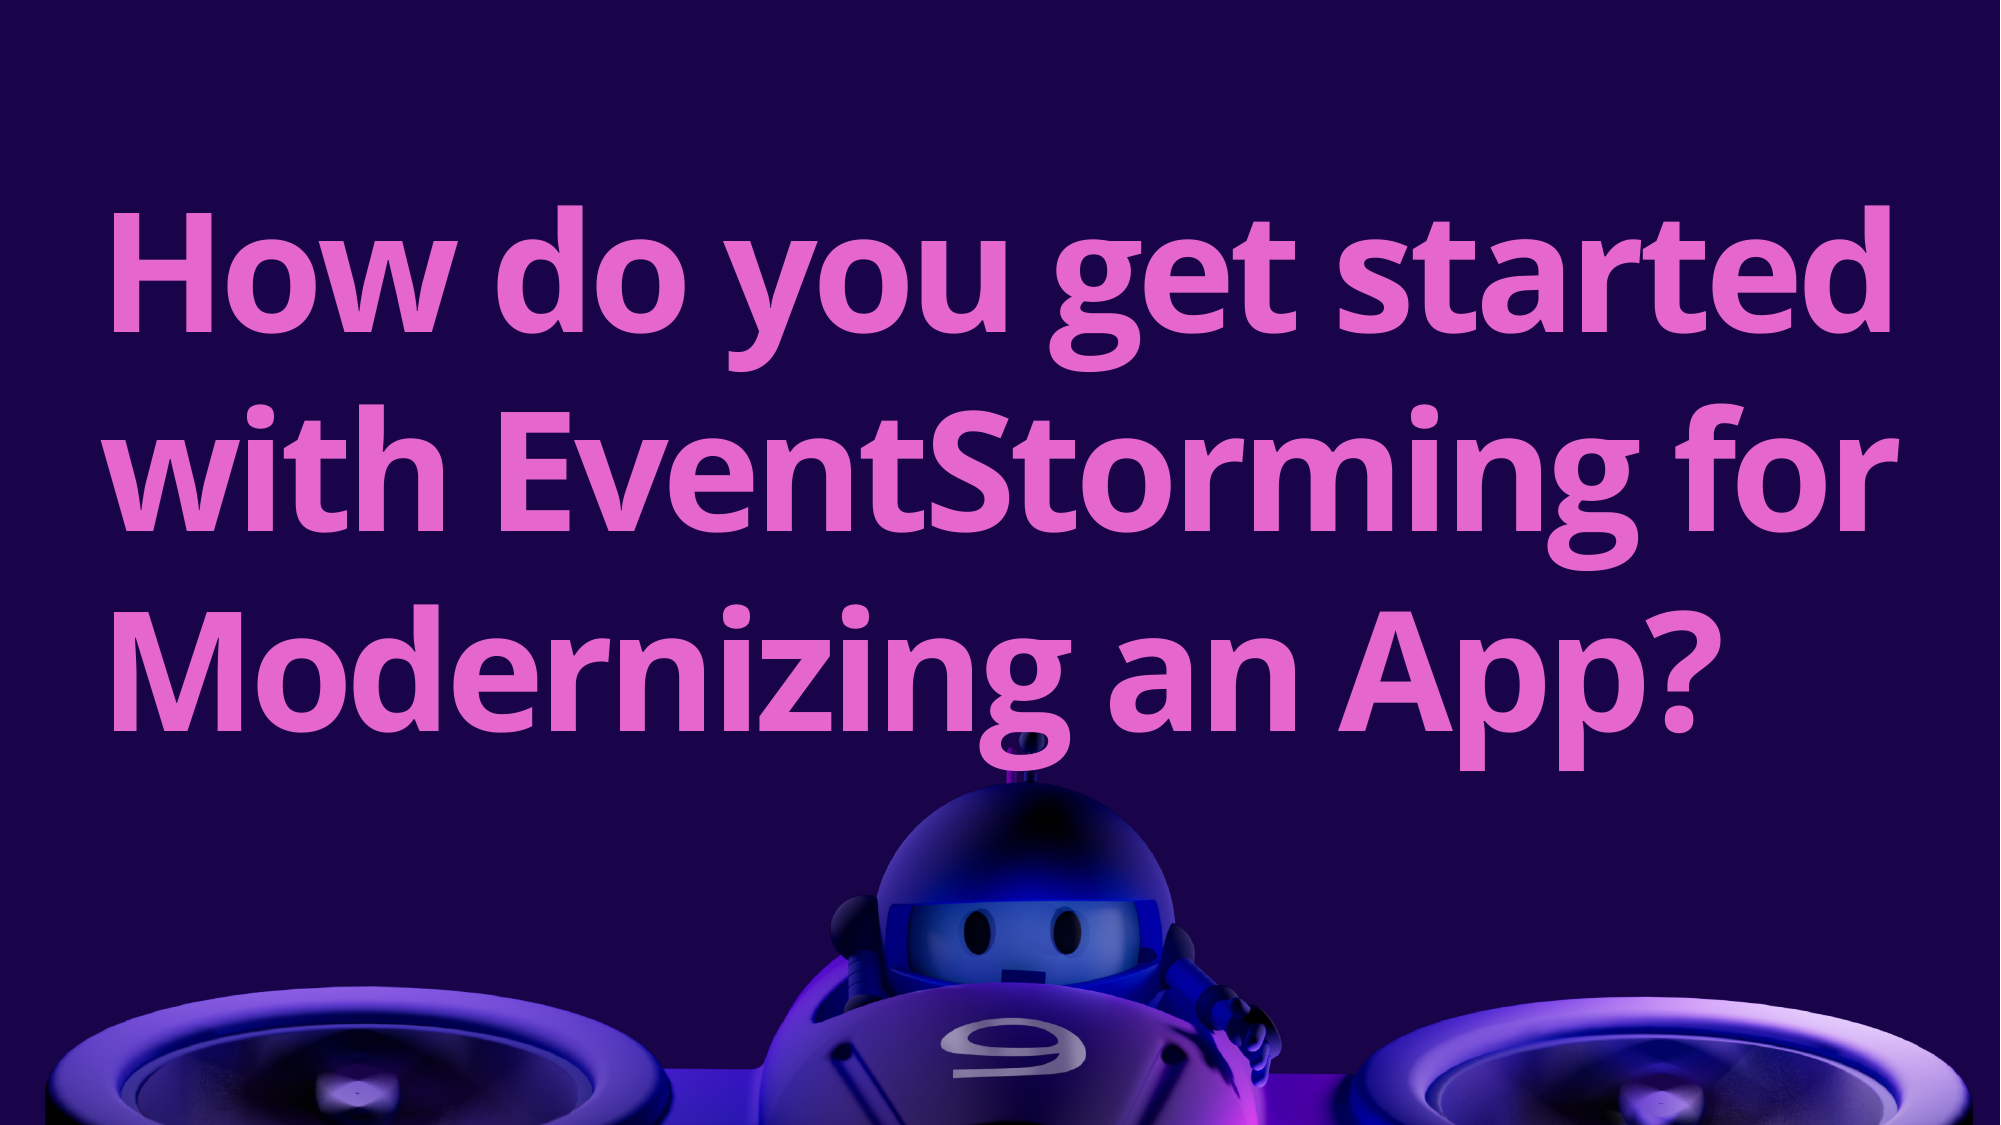

# How do you get started with EventStorming for Modernizing an App?